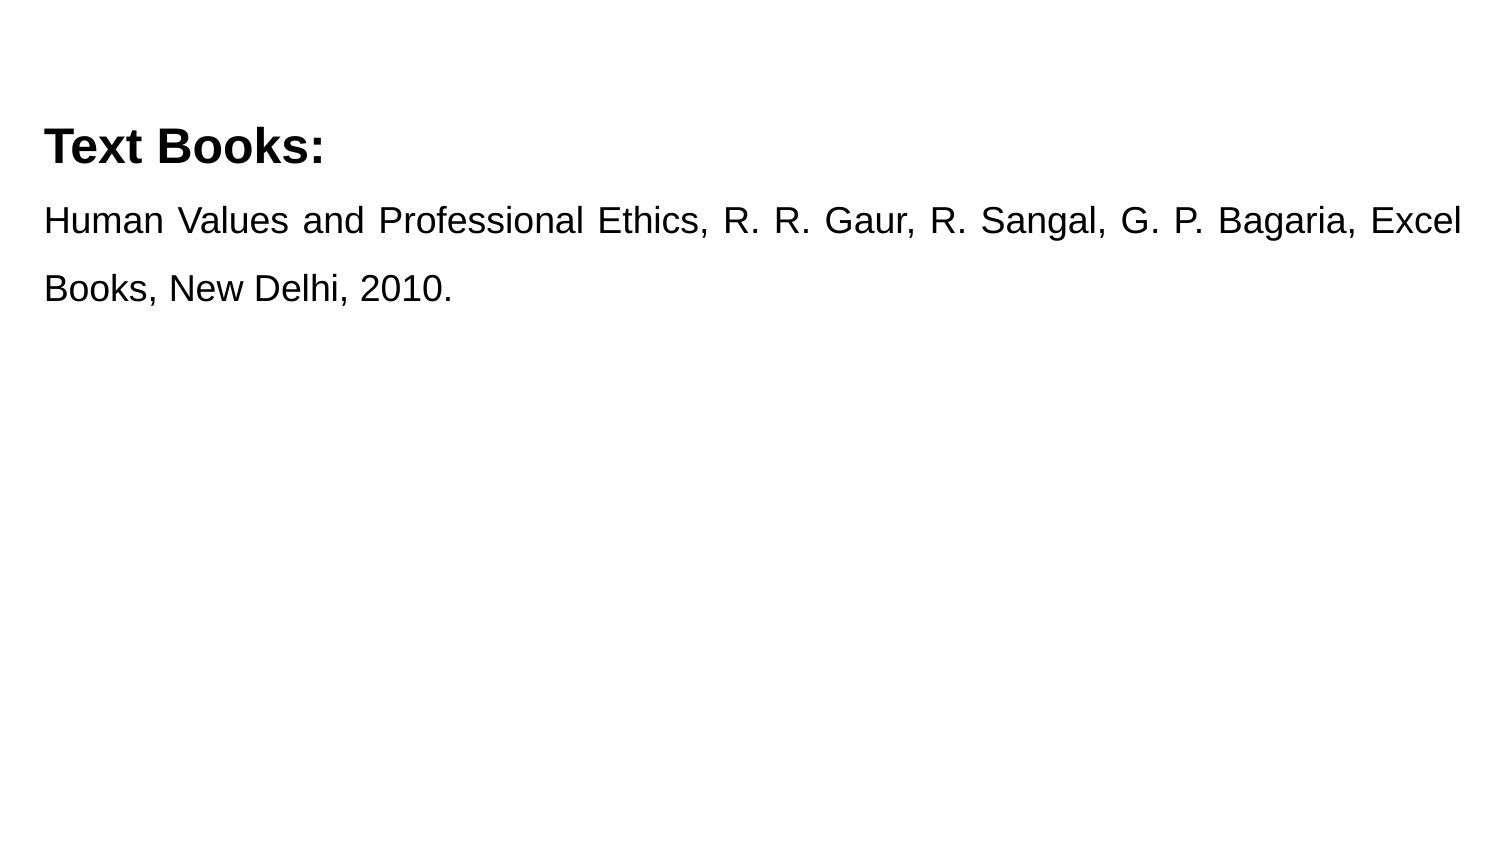

Text Books:
Human Values and Professional Ethics, R. R. Gaur, R. Sangal, G. P. Bagaria, Excel Books, New Delhi, 2010.